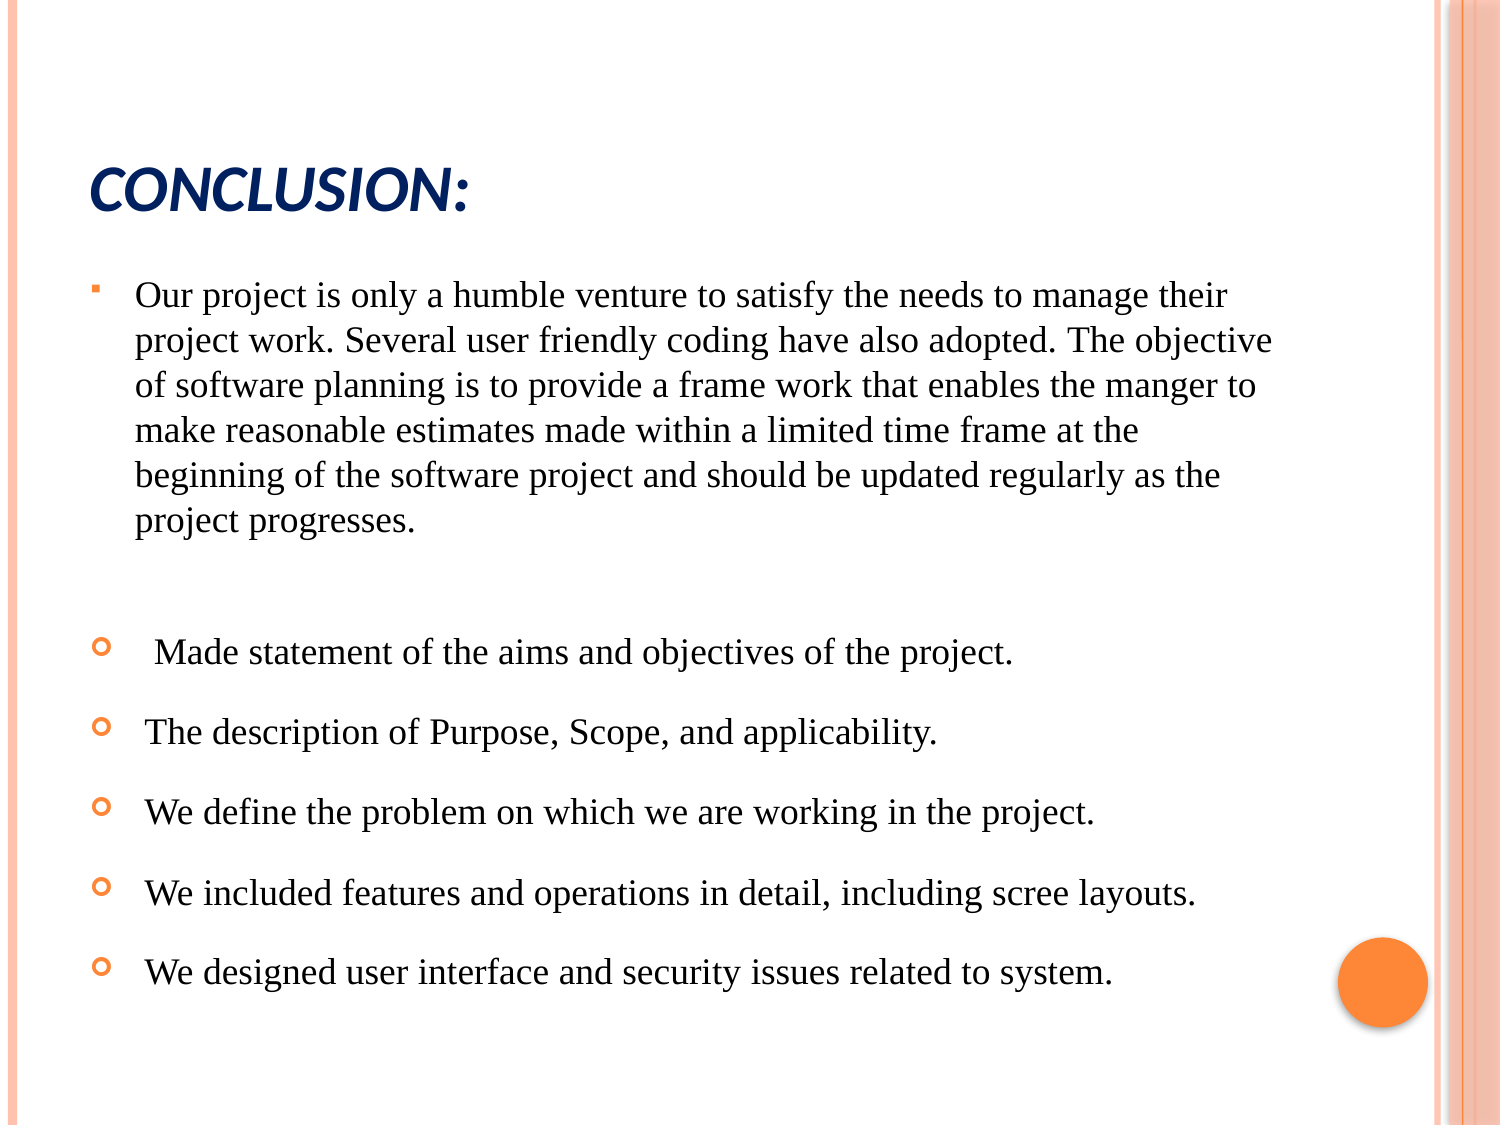

# Conclusion:
Our project is only a humble venture to satisfy the needs to manage their project work. Several user friendly coding have also adopted. The objective of software planning is to provide a frame work that enables the manger to make reasonable estimates made within a limited time frame at the beginning of the software project and should be updated regularly as the project progresses.

  Made statement of the aims and objectives of the project.
 The description of Purpose, Scope, and applicability.
 We define the problem on which we are working in the project.
 We included features and operations in detail, including scree layouts.
 We designed user interface and security issues related to system.